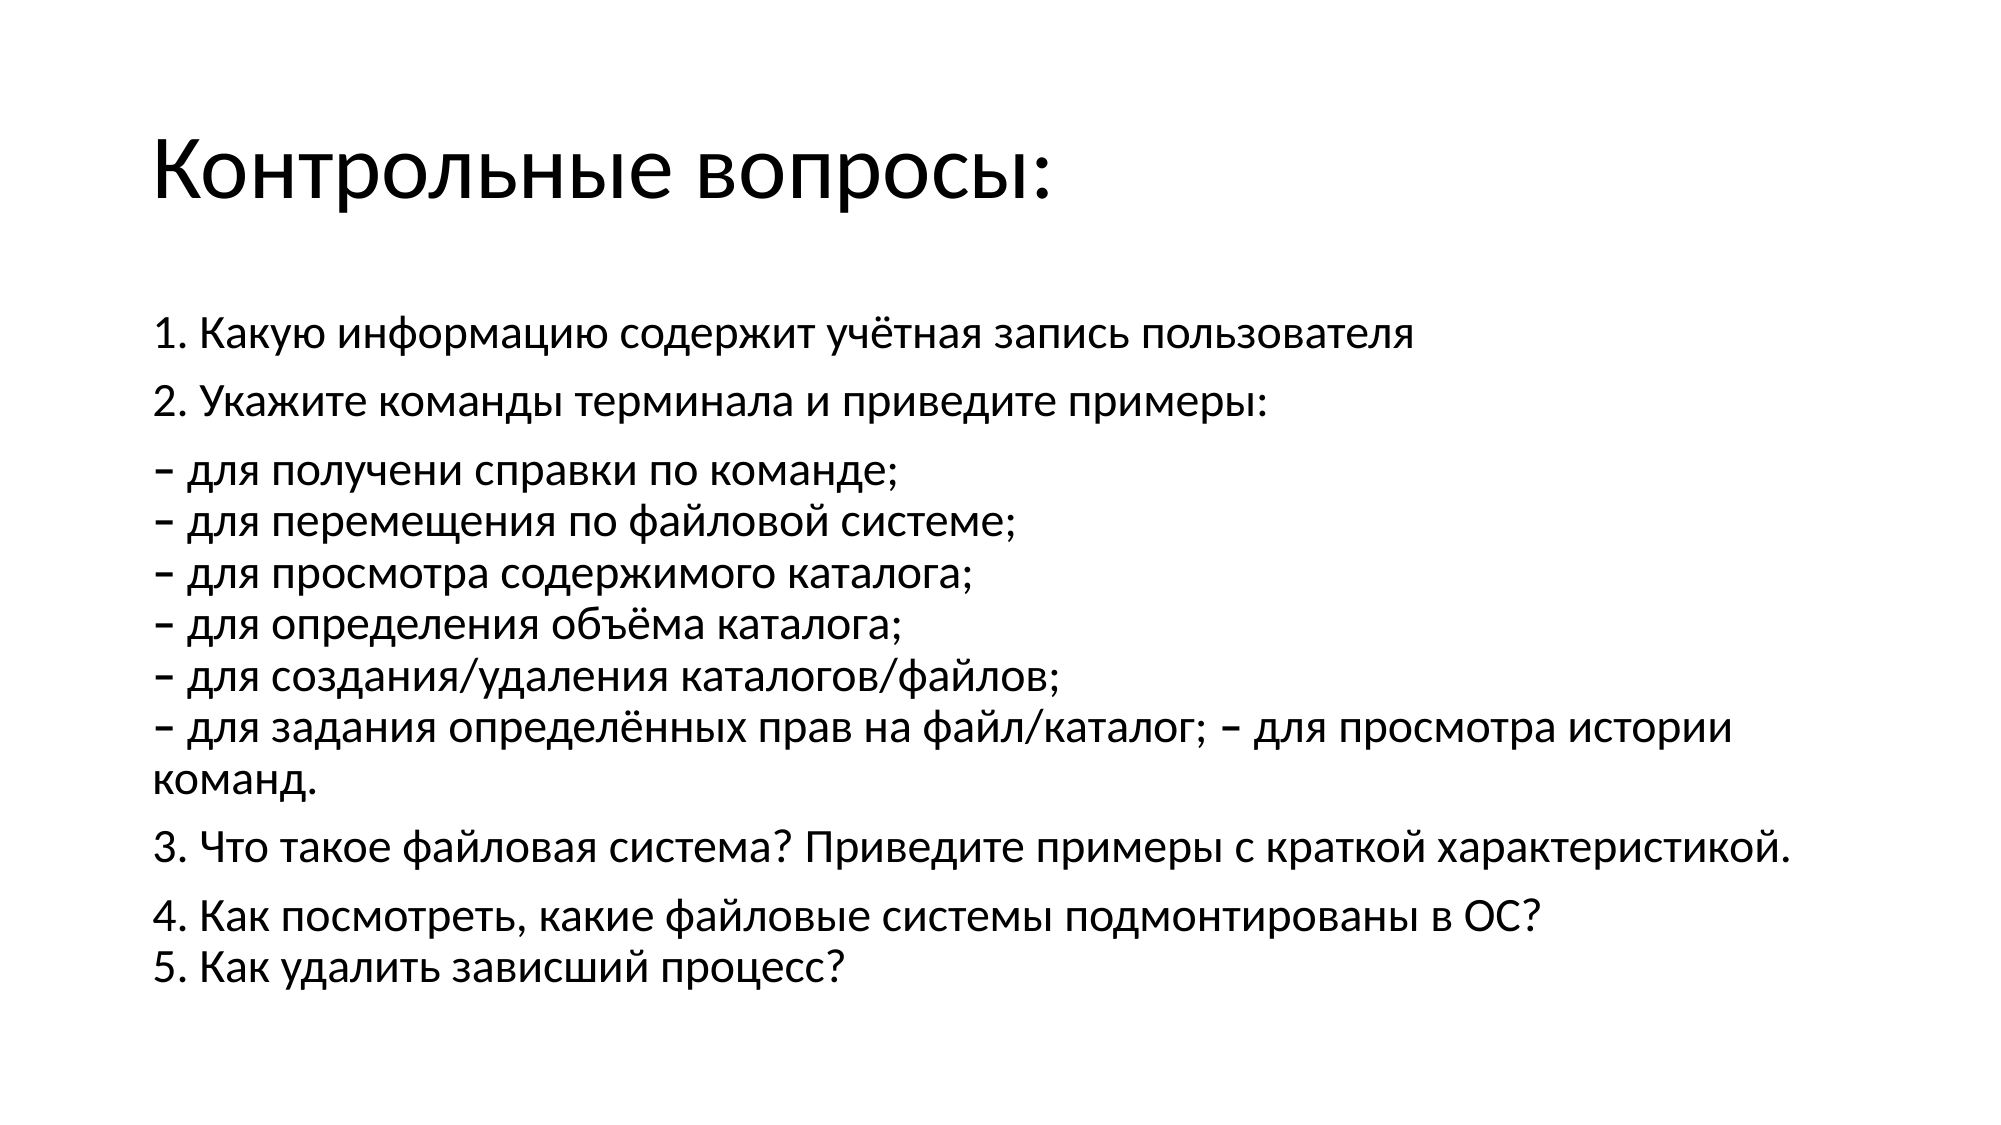

# Контрольные вопросы:
1. Какую информацию содержит учётная запись пользователя
2. Укажите команды терминала и приведите примеры:
– для получени справки по команде;
– для перемещения по файловой системе;
– для просмотра содержимого каталога;
– для определения объёма каталога;
– для создания/удаления каталогов/файлов;
– для задания определённых прав на файл/каталог; – для просмотра истории команд.
3. Что такое файловая система? Приведите примеры с краткой характеристикой.
4. Как посмотреть, какие файловые системы подмонтированы в ОС?
5. Как удалить зависший процесс?